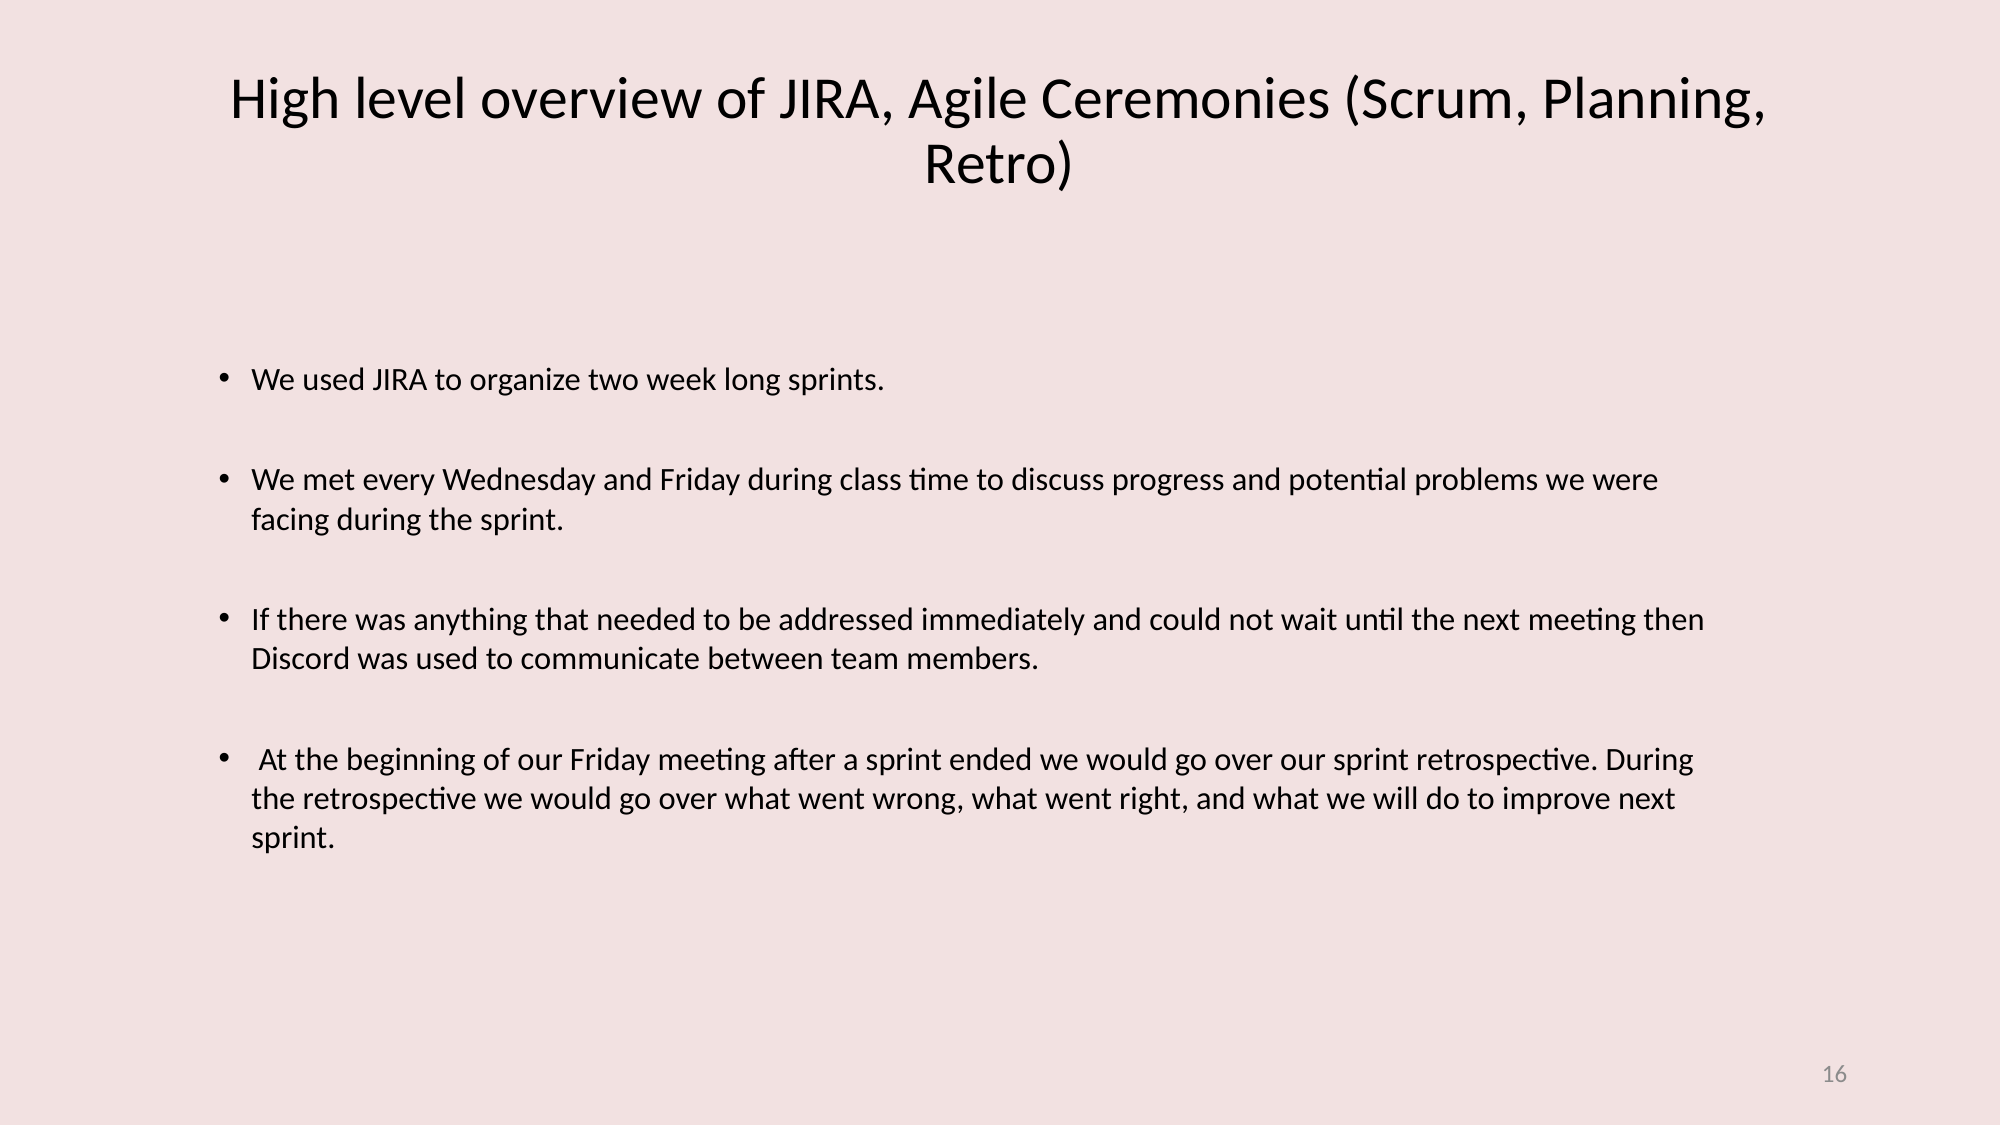

# High level overview of JIRA, Agile Ceremonies (Scrum, Planning, Retro)
We used JIRA to organize two week long sprints.

We met every Wednesday and Friday during class time to discuss progress and potential problems we were facing during the sprint.

If there was anything that needed to be addressed immediately and could not wait until the next meeting then Discord was used to communicate between team members.

 At the beginning of our Friday meeting after a sprint ended we would go over our sprint retrospective. During the retrospective we would go over what went wrong, what went right, and what we will do to improve next sprint.

16